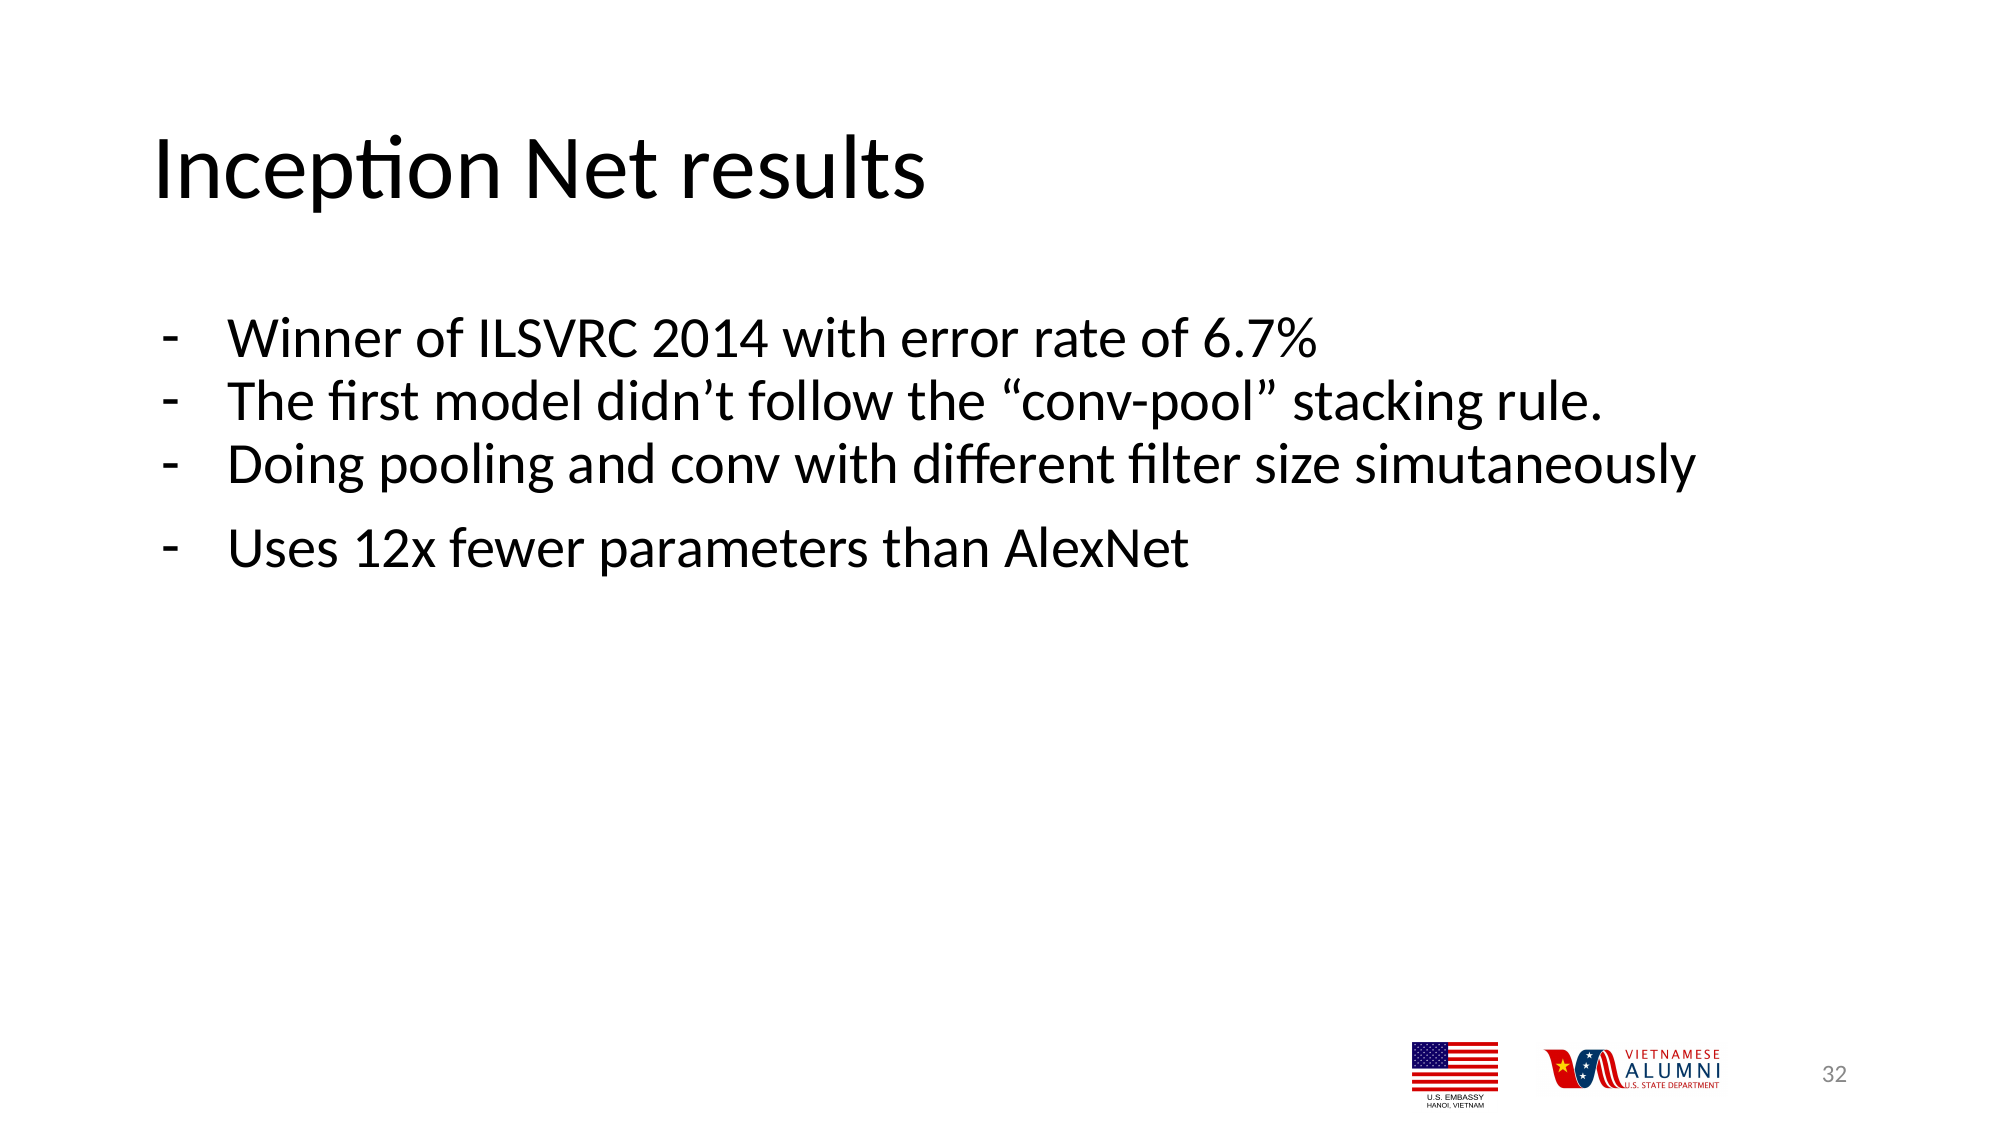

# Inception Net results
Winner of ILSVRC 2014 with error rate of 6.7%
The first model didn’t follow the “conv-pool” stacking rule.
Doing pooling and conv with different filter size simutaneously
Uses 12x fewer parameters than AlexNet
32